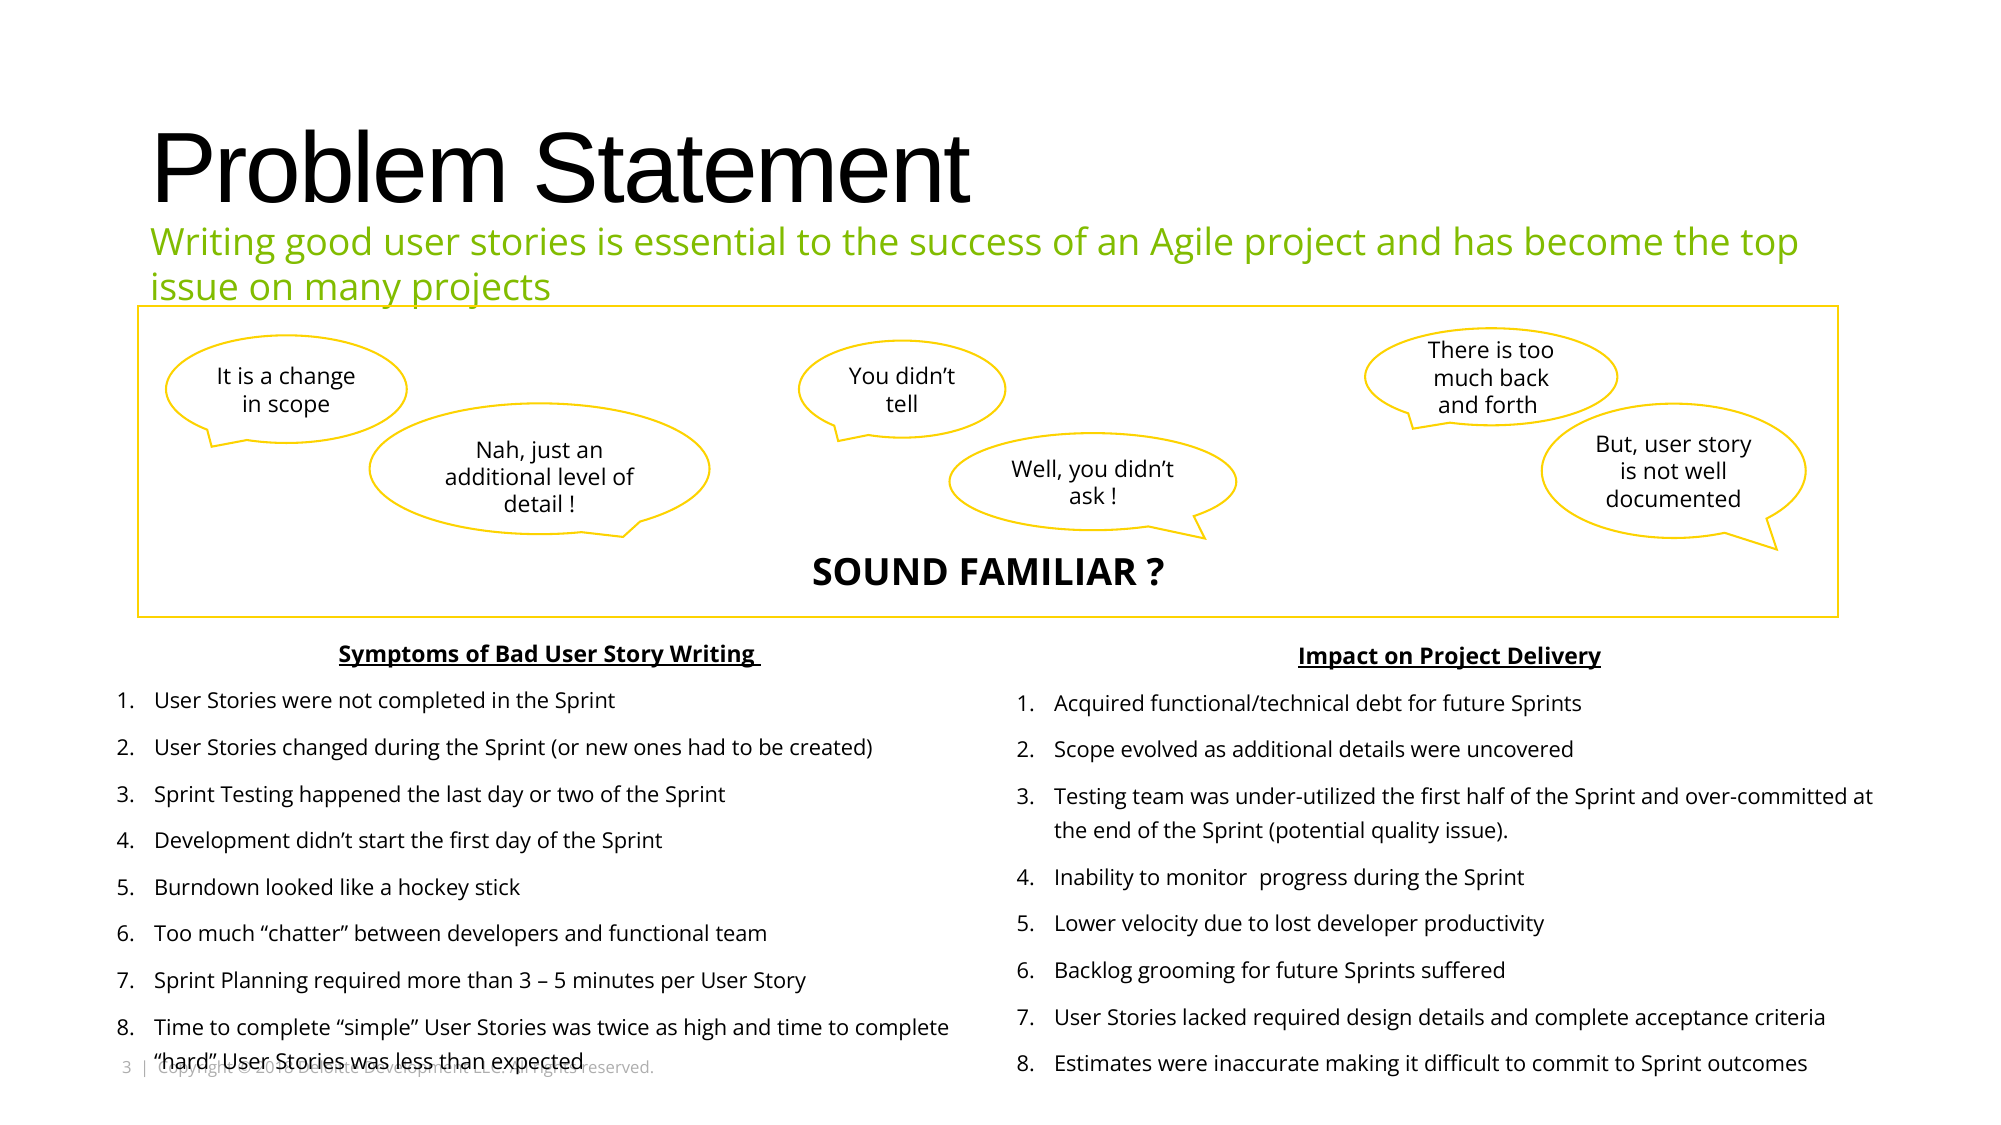

# Problem Statement
Writing good user stories is essential to the success of an Agile project and has become the top issue on many projects

There is too much back and forth
But, user story is not well documented

It is a change in scope

Nah, just an additional level of detail !

You didn’t tell
Well, you didn’t ask !
SOUND FAMILIAR ?

Symptoms of Bad User Story Writing
User Stories were not completed in the Sprint
User Stories changed during the Sprint (or new ones had to be created)
Sprint Testing happened the last day or two of the Sprint
Development didn’t start the first day of the Sprint
Burndown looked like a hockey stick
Too much “chatter” between developers and functional team
Sprint Planning required more than 3 – 5 minutes per User Story
Time to complete “simple” User Stories was twice as high and time to complete “hard” User Stories was less than expected

Impact on Project Delivery
Acquired functional/technical debt for future Sprints
Scope evolved as additional details were uncovered
Testing team was under-utilized the first half of the Sprint and over-committed at the end of the Sprint (potential quality issue).
Inability to monitor  progress during the Sprint
Lower velocity due to lost developer productivity
Backlog grooming for future Sprints suffered
User Stories lacked required design details and complete acceptance criteria
Estimates were inaccurate making it difficult to commit to Sprint outcomes